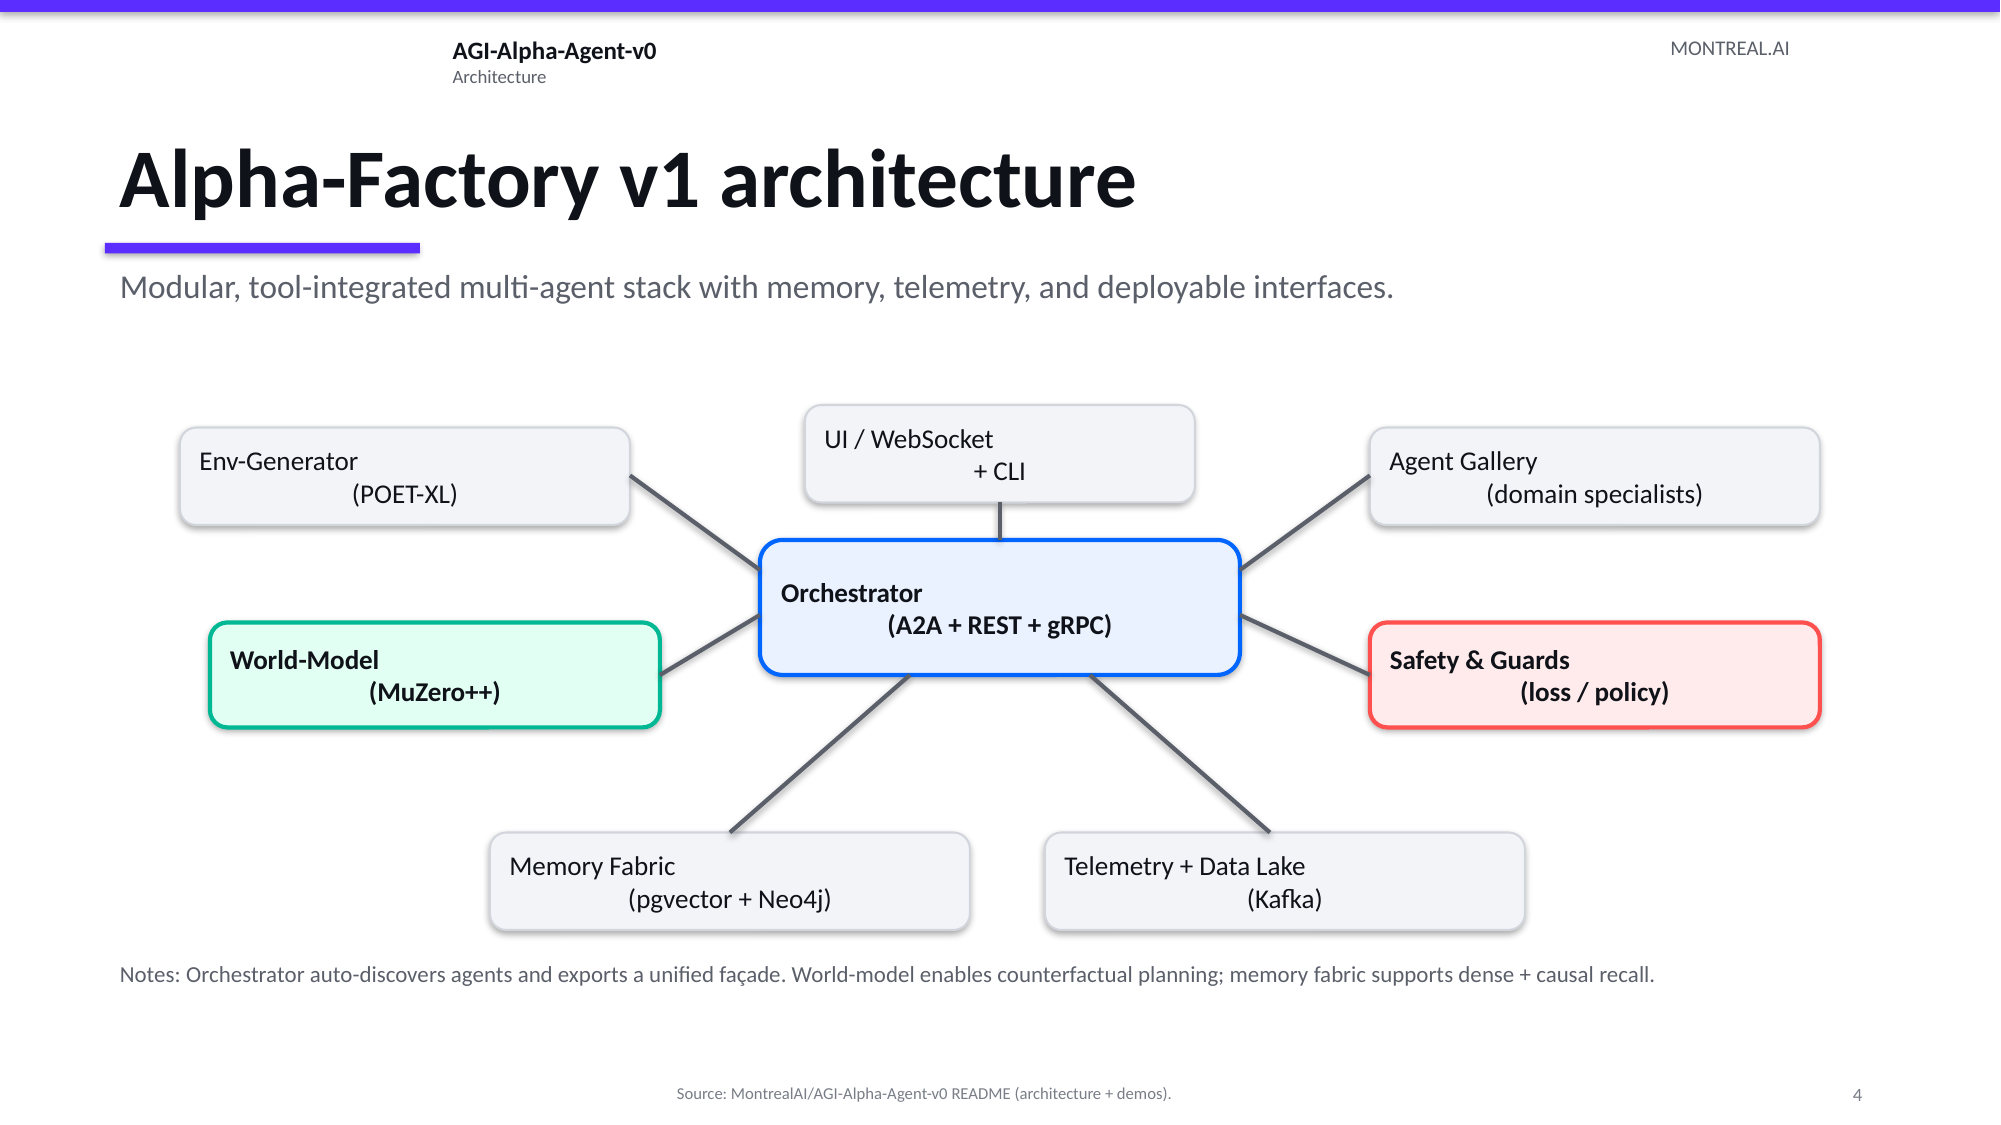

AGI-Alpha-Agent-v0
Architecture
MONTREAL.AI
Alpha-Factory v1 architecture

Modular, tool-integrated multi-agent stack with memory, telemetry, and deployable interfaces.
UI / WebSocket
+ CLI
Env-Generator
(POET-XL)
Agent Gallery
(domain specialists)
Orchestrator
(A2A + REST + gRPC)
World-Model
(MuZero++)
Safety & Guards
(loss / policy)
Memory Fabric
(pgvector + Neo4j)
Telemetry + Data Lake
(Kafka)
Notes: Orchestrator auto-discovers agents and exports a unified façade. World-model enables counterfactual planning; memory fabric supports dense + causal recall.
Source: MontrealAI/AGI-Alpha-Agent-v0 README (architecture + demos).
4